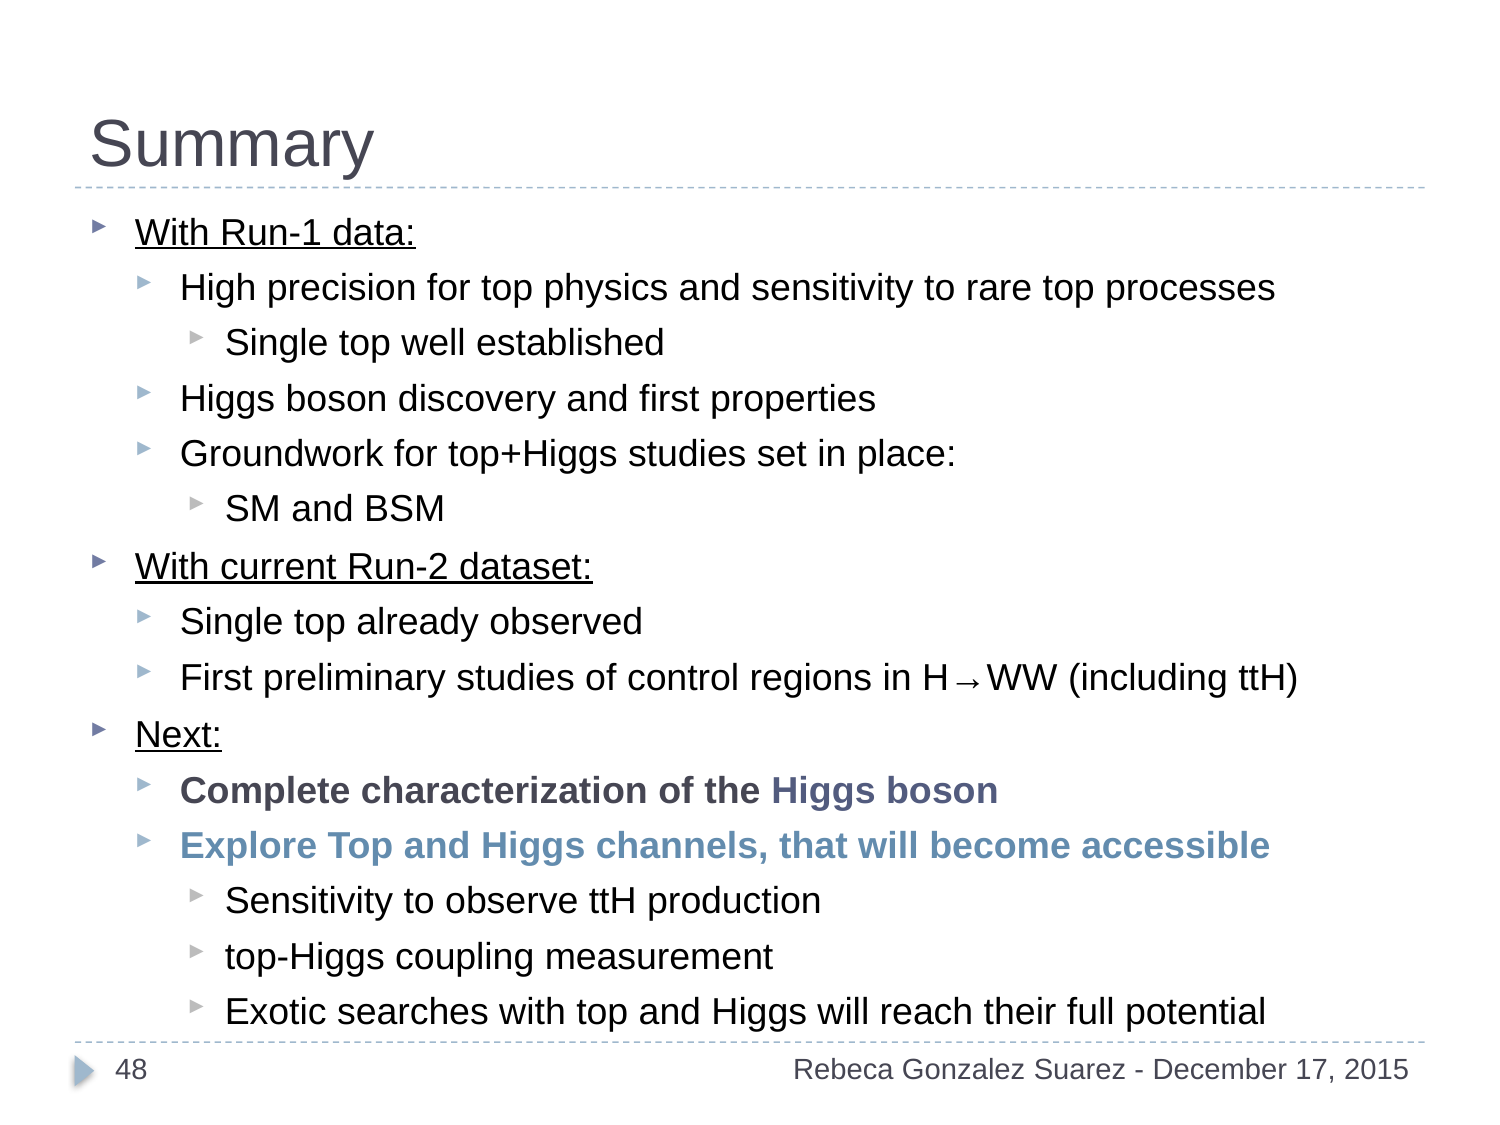

# Summary
With Run-1 data:
High precision for top physics and sensitivity to rare top processes
Single top well established
Higgs boson discovery and first properties
Groundwork for top+Higgs studies set in place:
SM and BSM
With current Run-2 dataset:
Single top already observed
First preliminary studies of control regions in H→WW (including ttH)
Next:
Complete characterization of the Higgs boson
Explore Top and Higgs channels, that will become accessible
Sensitivity to observe ttH production
top-Higgs coupling measurement
Exotic searches with top and Higgs will reach their full potential

48
Rebeca Gonzalez Suarez - December 17, 2015